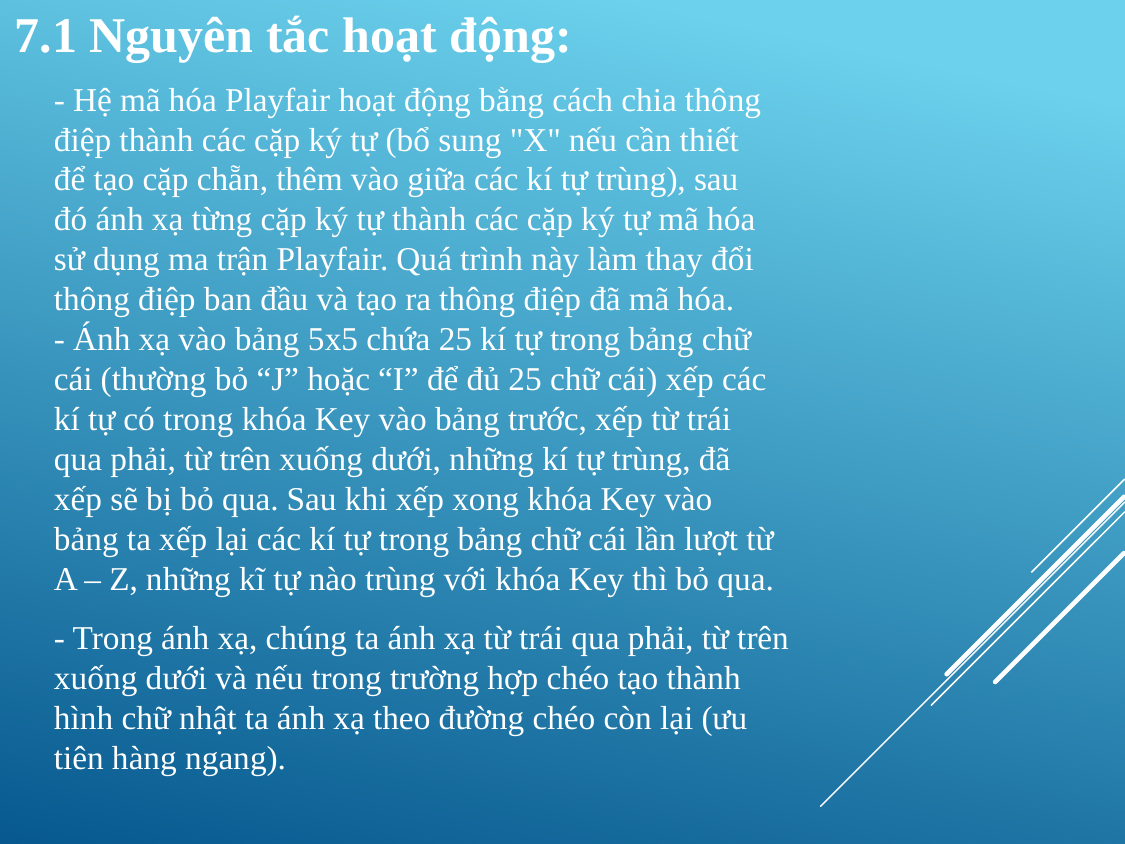

7.1 Nguyên tắc hoạt động:
- Hệ mã hóa Playfair hoạt động bằng cách chia thông điệp thành các cặp ký tự (bổ sung "X" nếu cần thiết để tạo cặp chẵn, thêm vào giữa các kí tự trùng), sau đó ánh xạ từng cặp ký tự thành các cặp ký tự mã hóa sử dụng ma trận Playfair. Quá trình này làm thay đổi thông điệp ban đầu và tạo ra thông điệp đã mã hóa.
- Ánh xạ vào bảng 5x5 chứa 25 kí tự trong bảng chữ cái (thường bỏ “J” hoặc “I” để đủ 25 chữ cái) xếp các kí tự có trong khóa Key vào bảng trước, xếp từ trái qua phải, từ trên xuống dưới, những kí tự trùng, đã xếp sẽ bị bỏ qua. Sau khi xếp xong khóa Key vào bảng ta xếp lại các kí tự trong bảng chữ cái lần lượt từ A – Z, những kĩ tự nào trùng với khóa Key thì bỏ qua.

- Trong ánh xạ, chúng ta ánh xạ từ trái qua phải, từ trên xuống dưới và nếu trong trường hợp chéo tạo thành hình chữ nhật ta ánh xạ theo đường chéo còn lại (ưu tiên hàng ngang).